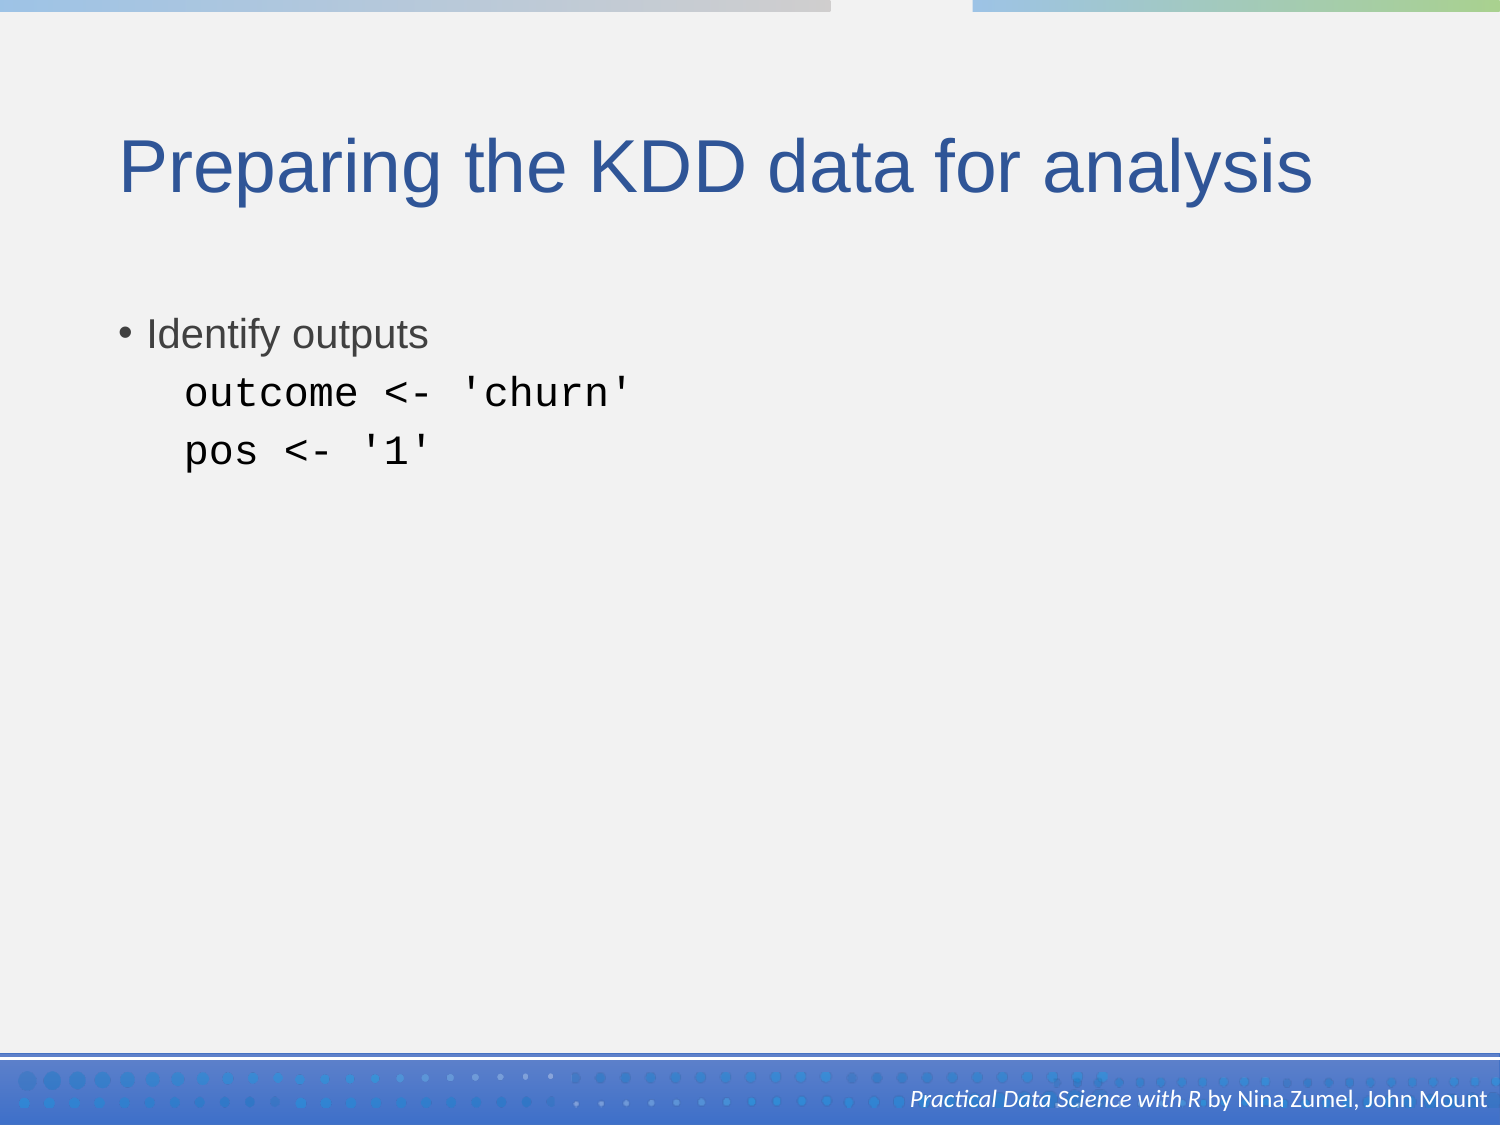

# Preparing the KDD data for analysis
Identify outputs
outcome <- 'churn'
pos <- '1'
Practical Data Science with R by Nina Zumel, John Mount